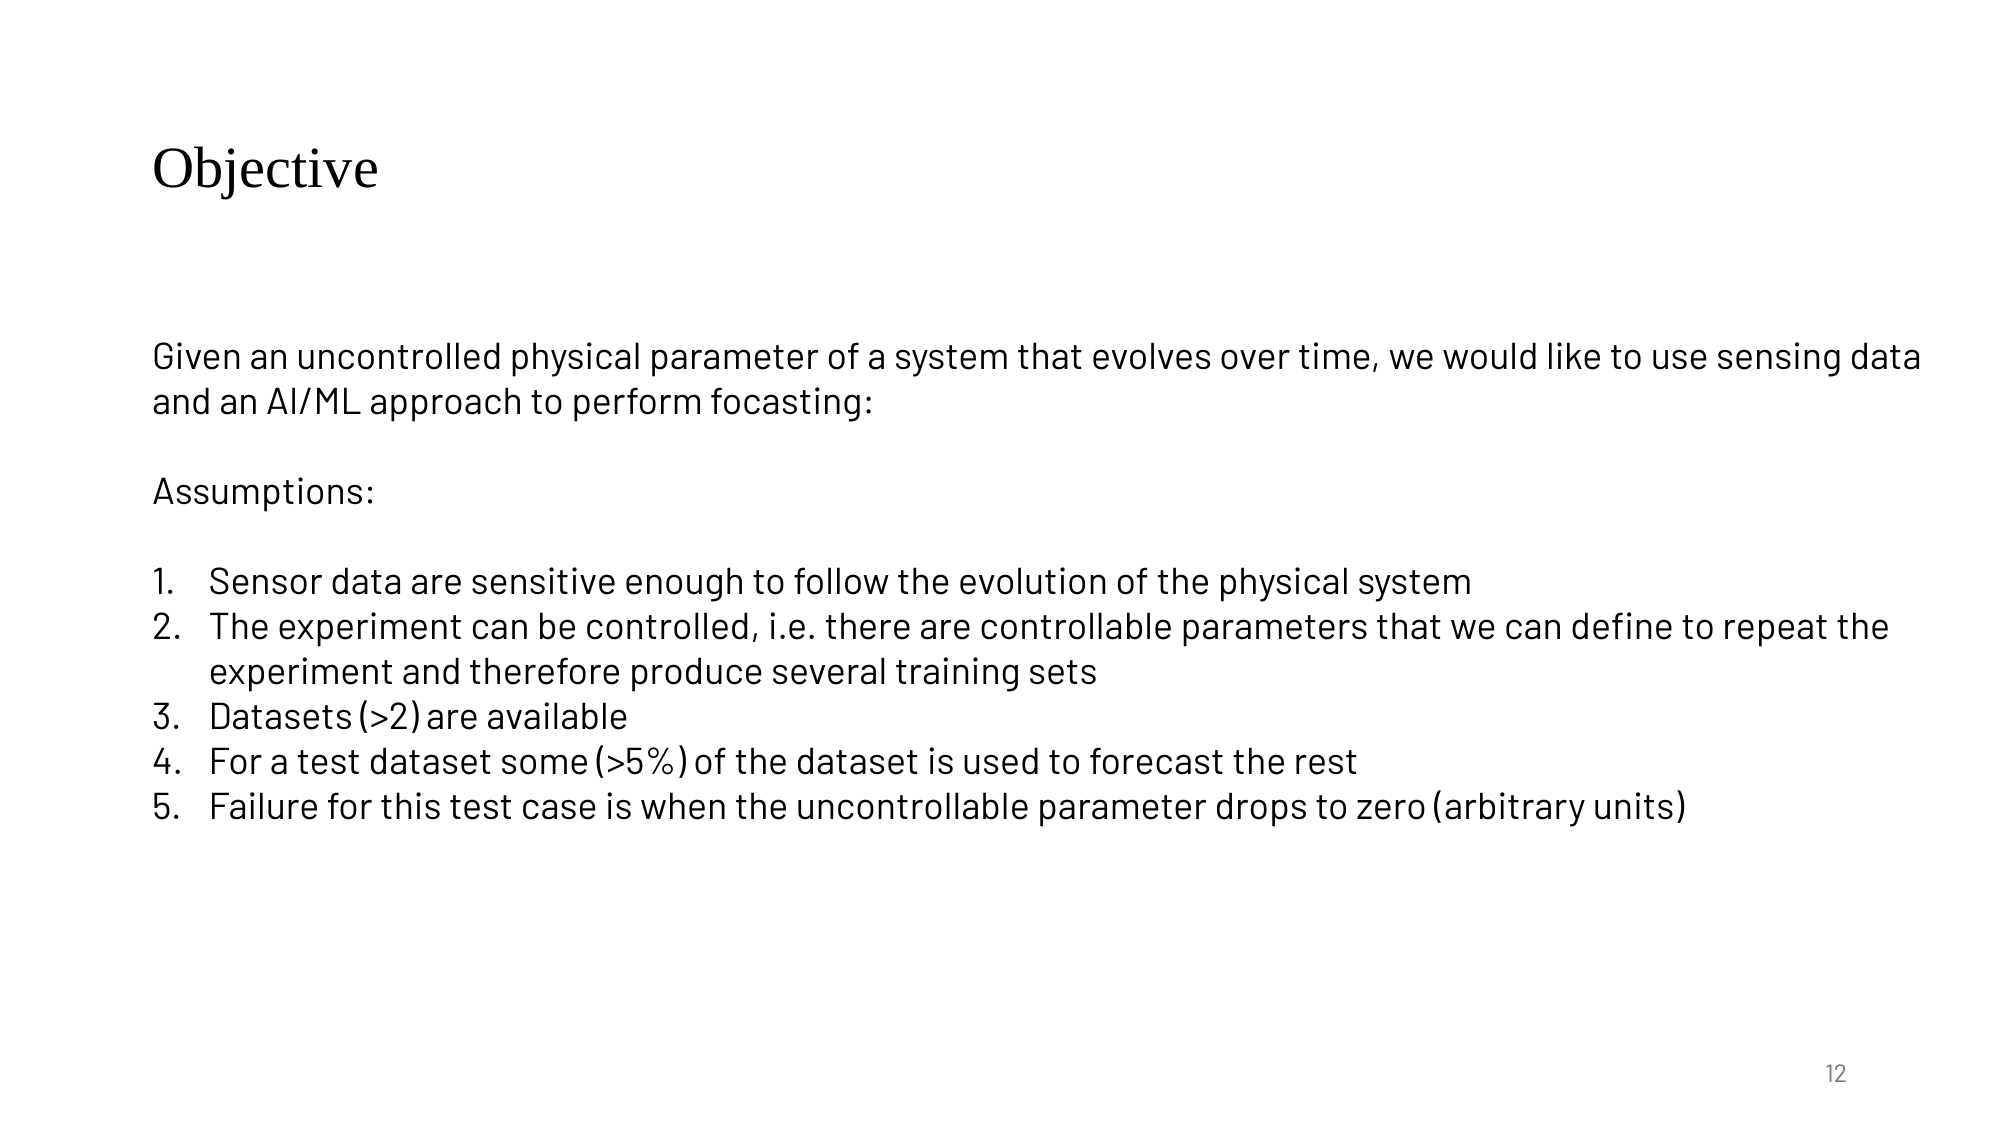

# Objective
Given an uncontrolled physical parameter of a system that evolves over time, we would like to use sensing data and an AI/ML approach to perform focasting:

Assumptions:

Sensor data are sensitive enough to follow the evolution of the physical system
The experiment can be controlled, i.e. there are controllable parameters that we can define to repeat the experiment and therefore produce several training sets
Datasets (>2) are available
For a test dataset some (>5%) of the dataset is used to forecast the rest
Failure for this test case is when the uncontrollable parameter drops to zero (arbitrary units)

12